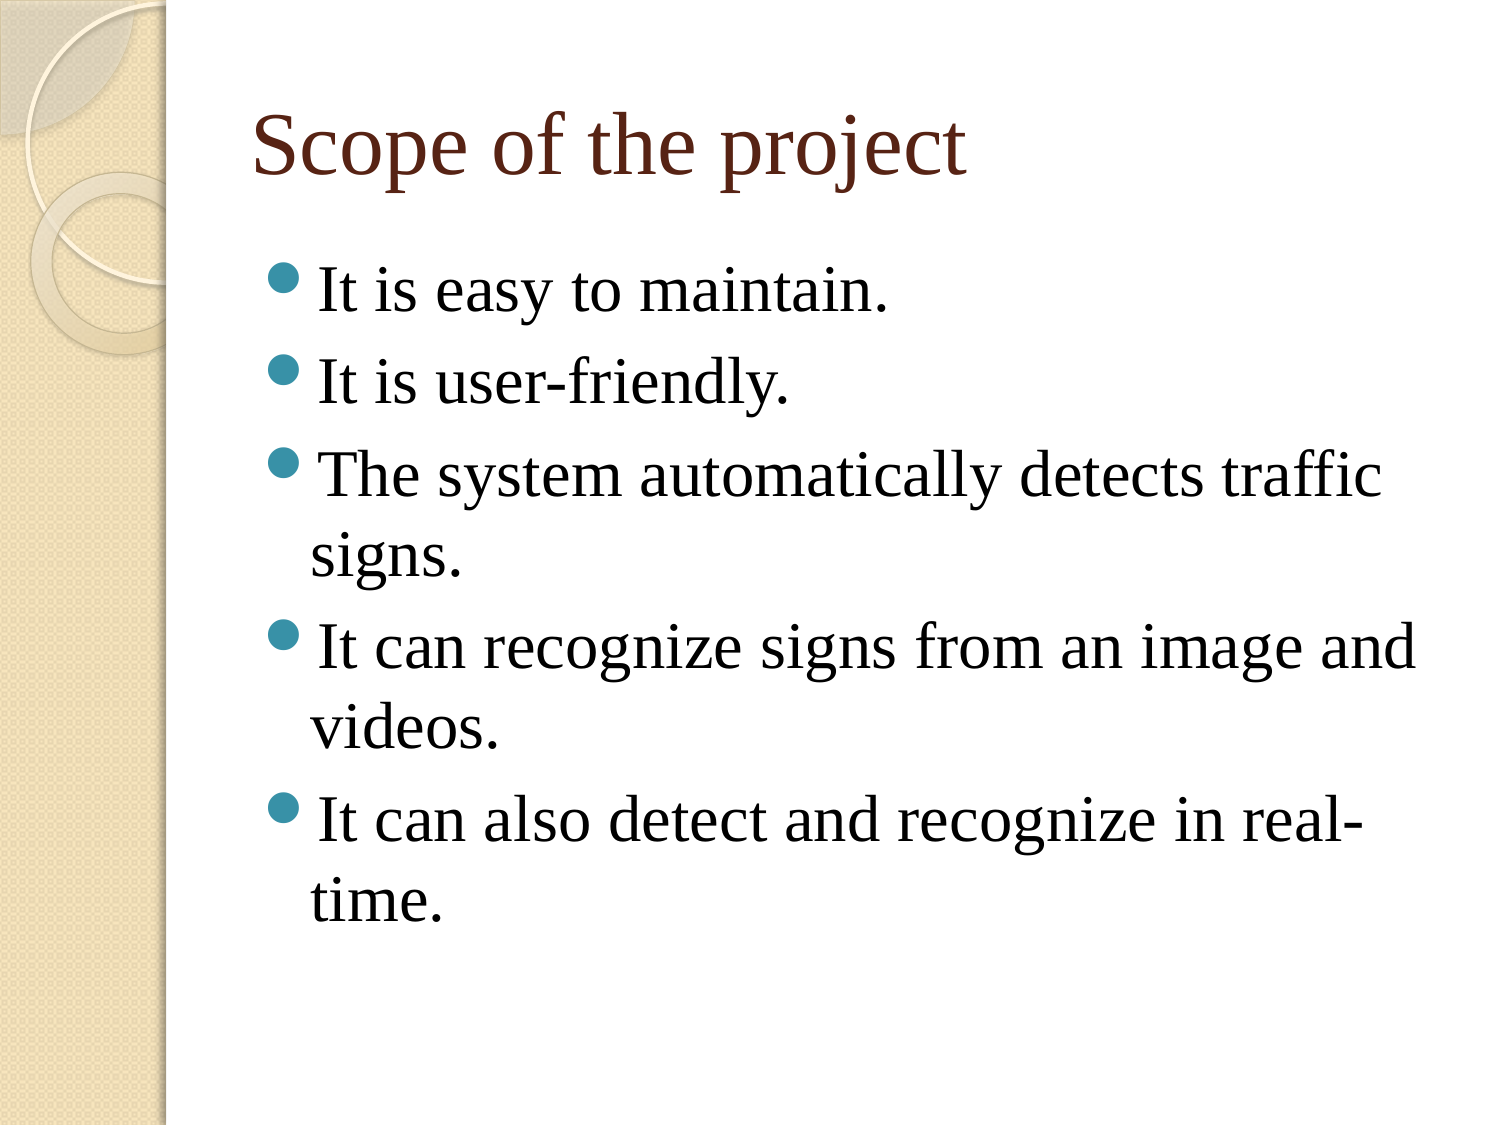

# Scope of the project
It is easy to maintain.
It is user-friendly.
The system automatically detects traffic signs.
It can recognize signs from an image and videos.
It can also detect and recognize in real-time.